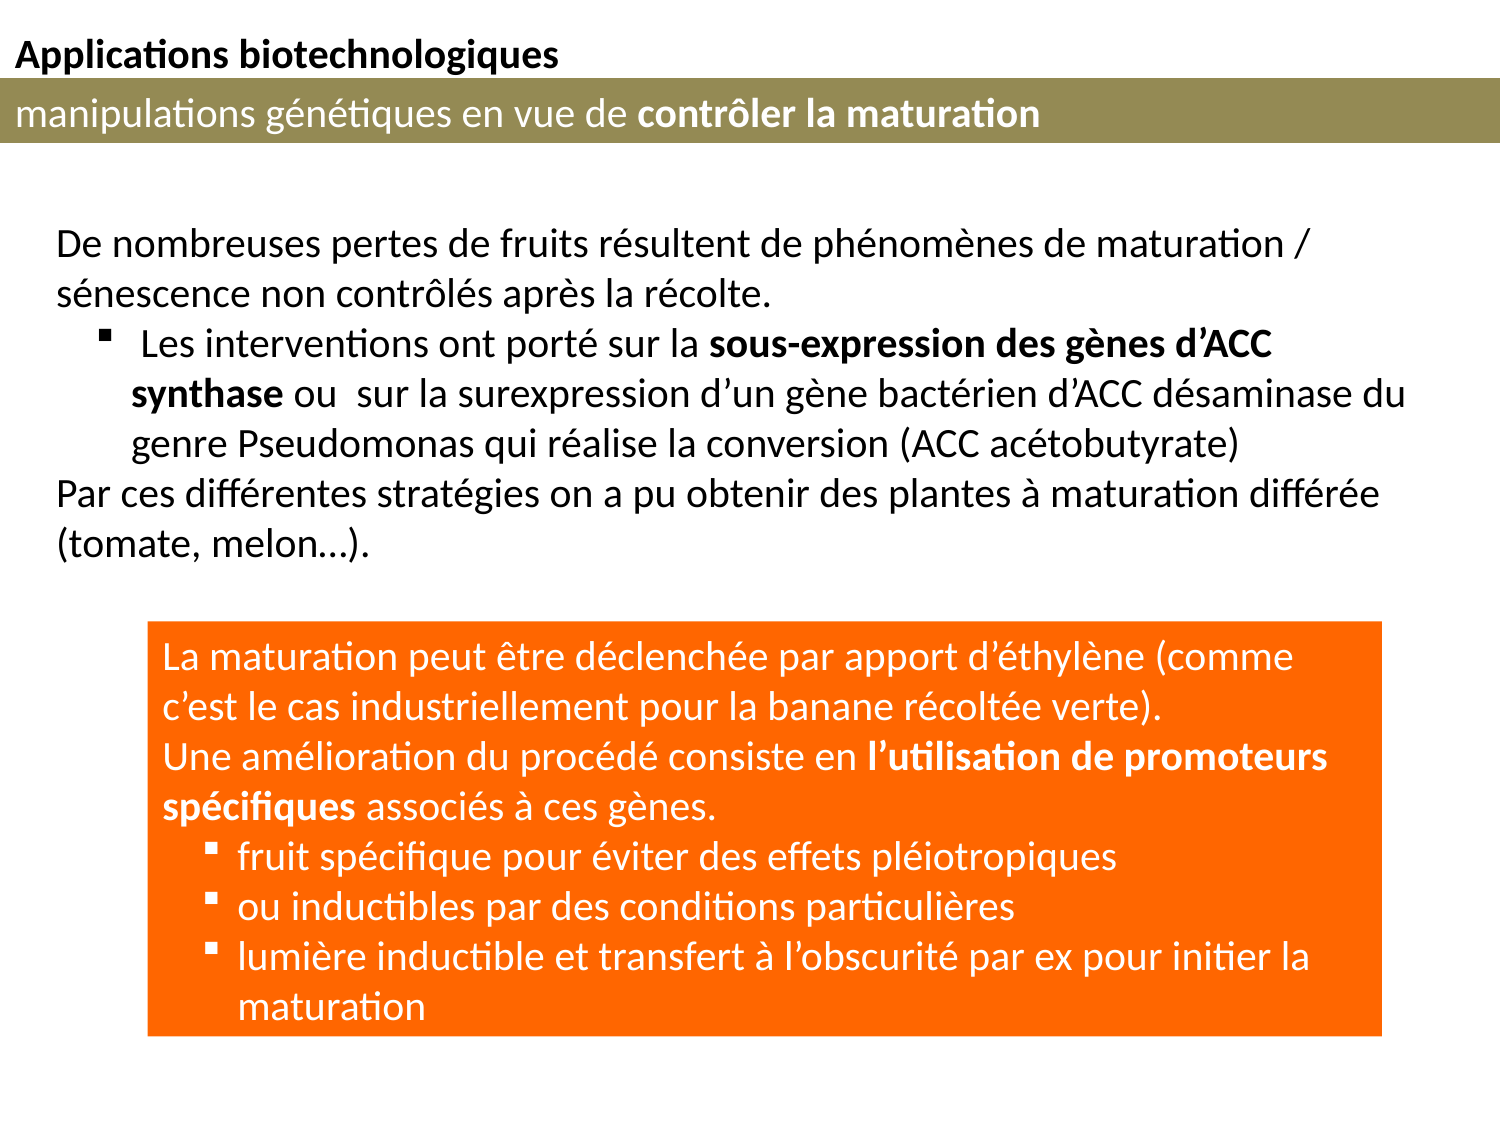

Applications biotechnologiques
manipulations génétiques en vue de contrôler la maturation
De nombreuses pertes de fruits résultent de phénomènes de maturation / sénescence non contrôlés après la récolte.
 Les interventions ont porté sur la sous-expression des gènes d’ACC synthase ou  sur la surexpression d’un gène bactérien d’ACC désaminase du genre Pseudomonas qui réalise la conversion (ACC acétobutyrate)
Par ces différentes stratégies on a pu obtenir des plantes à maturation différée (tomate, melon…).
La maturation peut être déclenchée par apport d’éthylène (comme c’est le cas industriellement pour la banane récoltée verte).
Une amélioration du procédé consiste en l’utilisation de promoteurs spécifiques associés à ces gènes.
fruit spécifique pour éviter des effets pléiotropiques
ou inductibles par des conditions particulières
lumière inductible et transfert à l’obscurité par ex pour initier la maturation